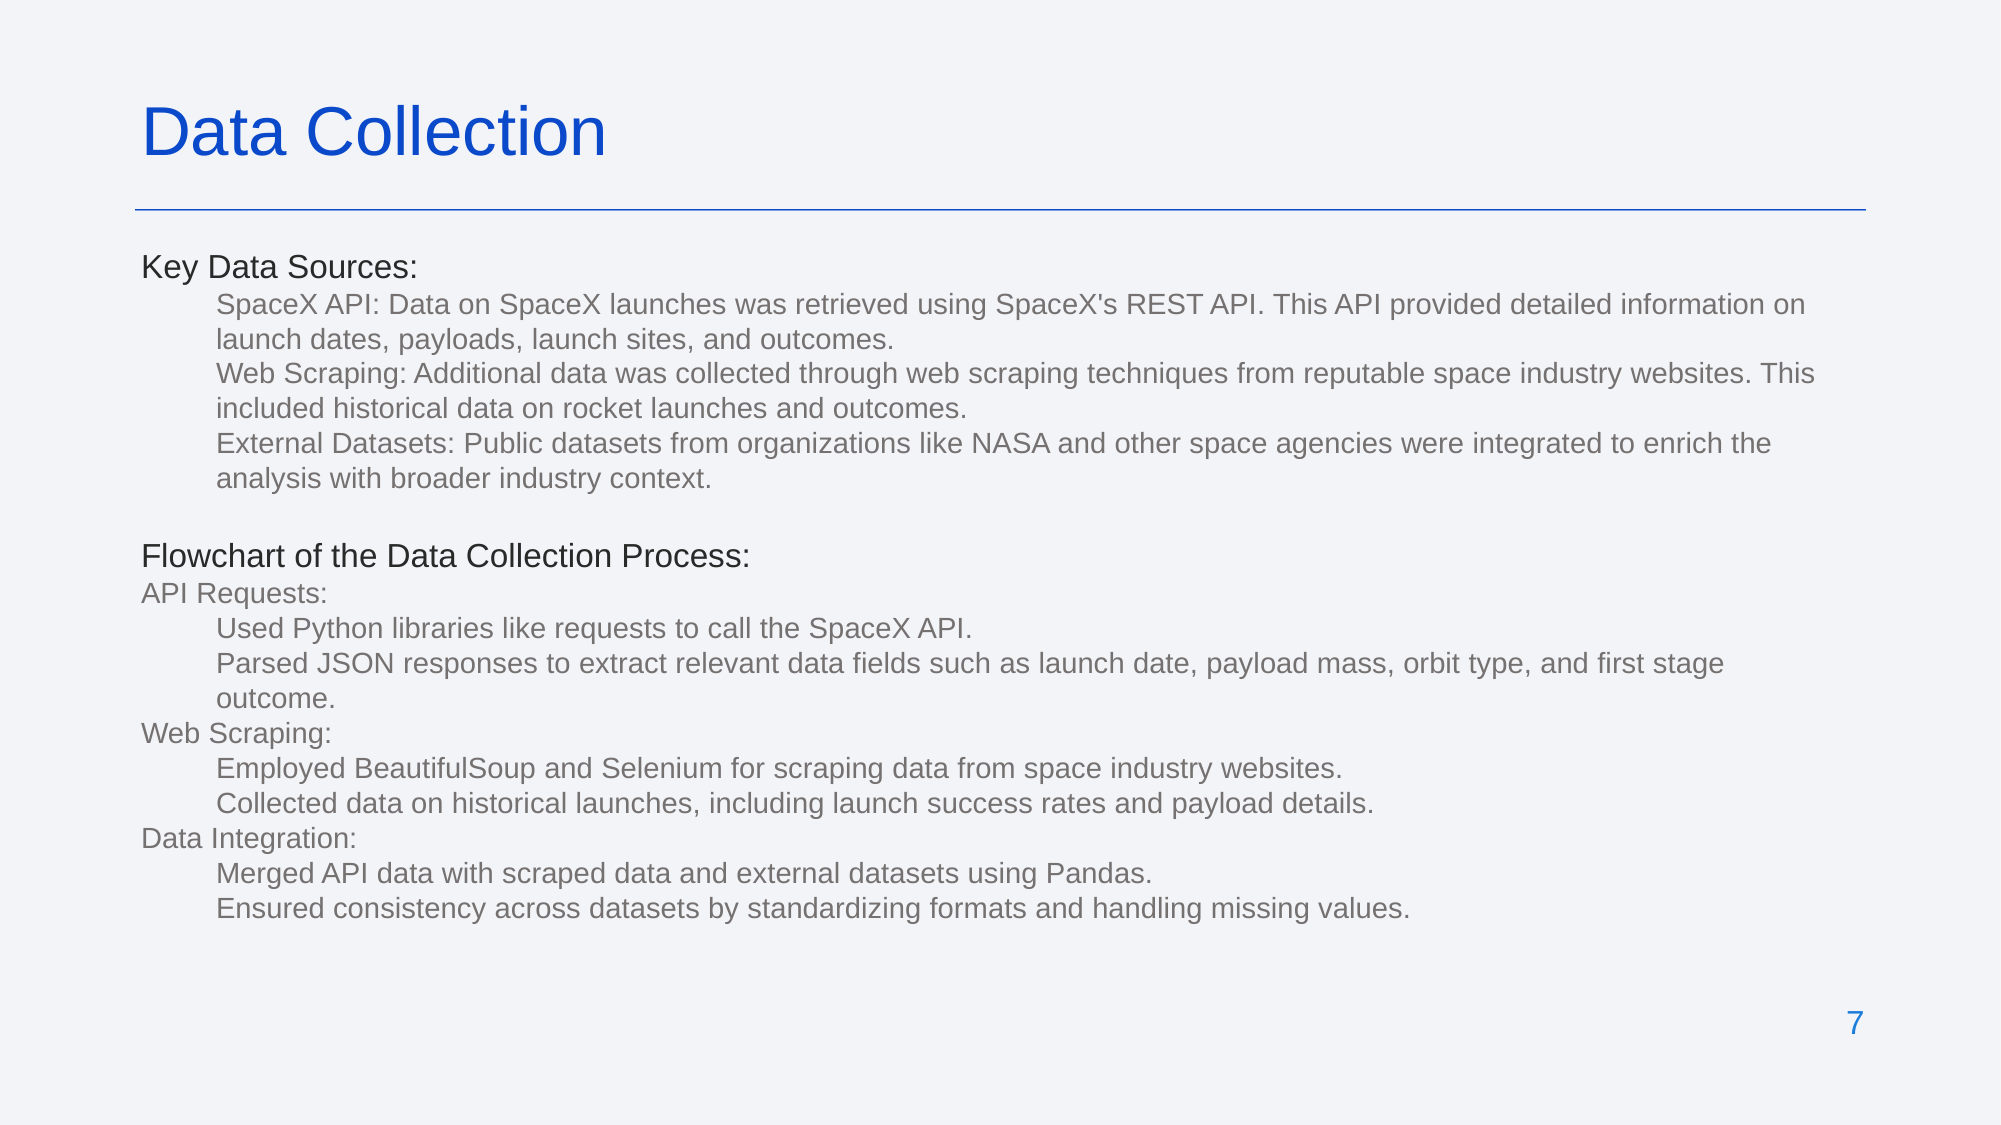

Data Collection
Key Data Sources:
SpaceX API: Data on SpaceX launches was retrieved using SpaceX's REST API. This API provided detailed information on launch dates, payloads, launch sites, and outcomes.
Web Scraping: Additional data was collected through web scraping techniques from reputable space industry websites. This included historical data on rocket launches and outcomes.
External Datasets: Public datasets from organizations like NASA and other space agencies were integrated to enrich the analysis with broader industry context.
Flowchart of the Data Collection Process:
API Requests:
Used Python libraries like requests to call the SpaceX API.
Parsed JSON responses to extract relevant data fields such as launch date, payload mass, orbit type, and first stage outcome.
Web Scraping:
Employed BeautifulSoup and Selenium for scraping data from space industry websites.
Collected data on historical launches, including launch success rates and payload details.
Data Integration:
Merged API data with scraped data and external datasets using Pandas.
Ensured consistency across datasets by standardizing formats and handling missing values.
7